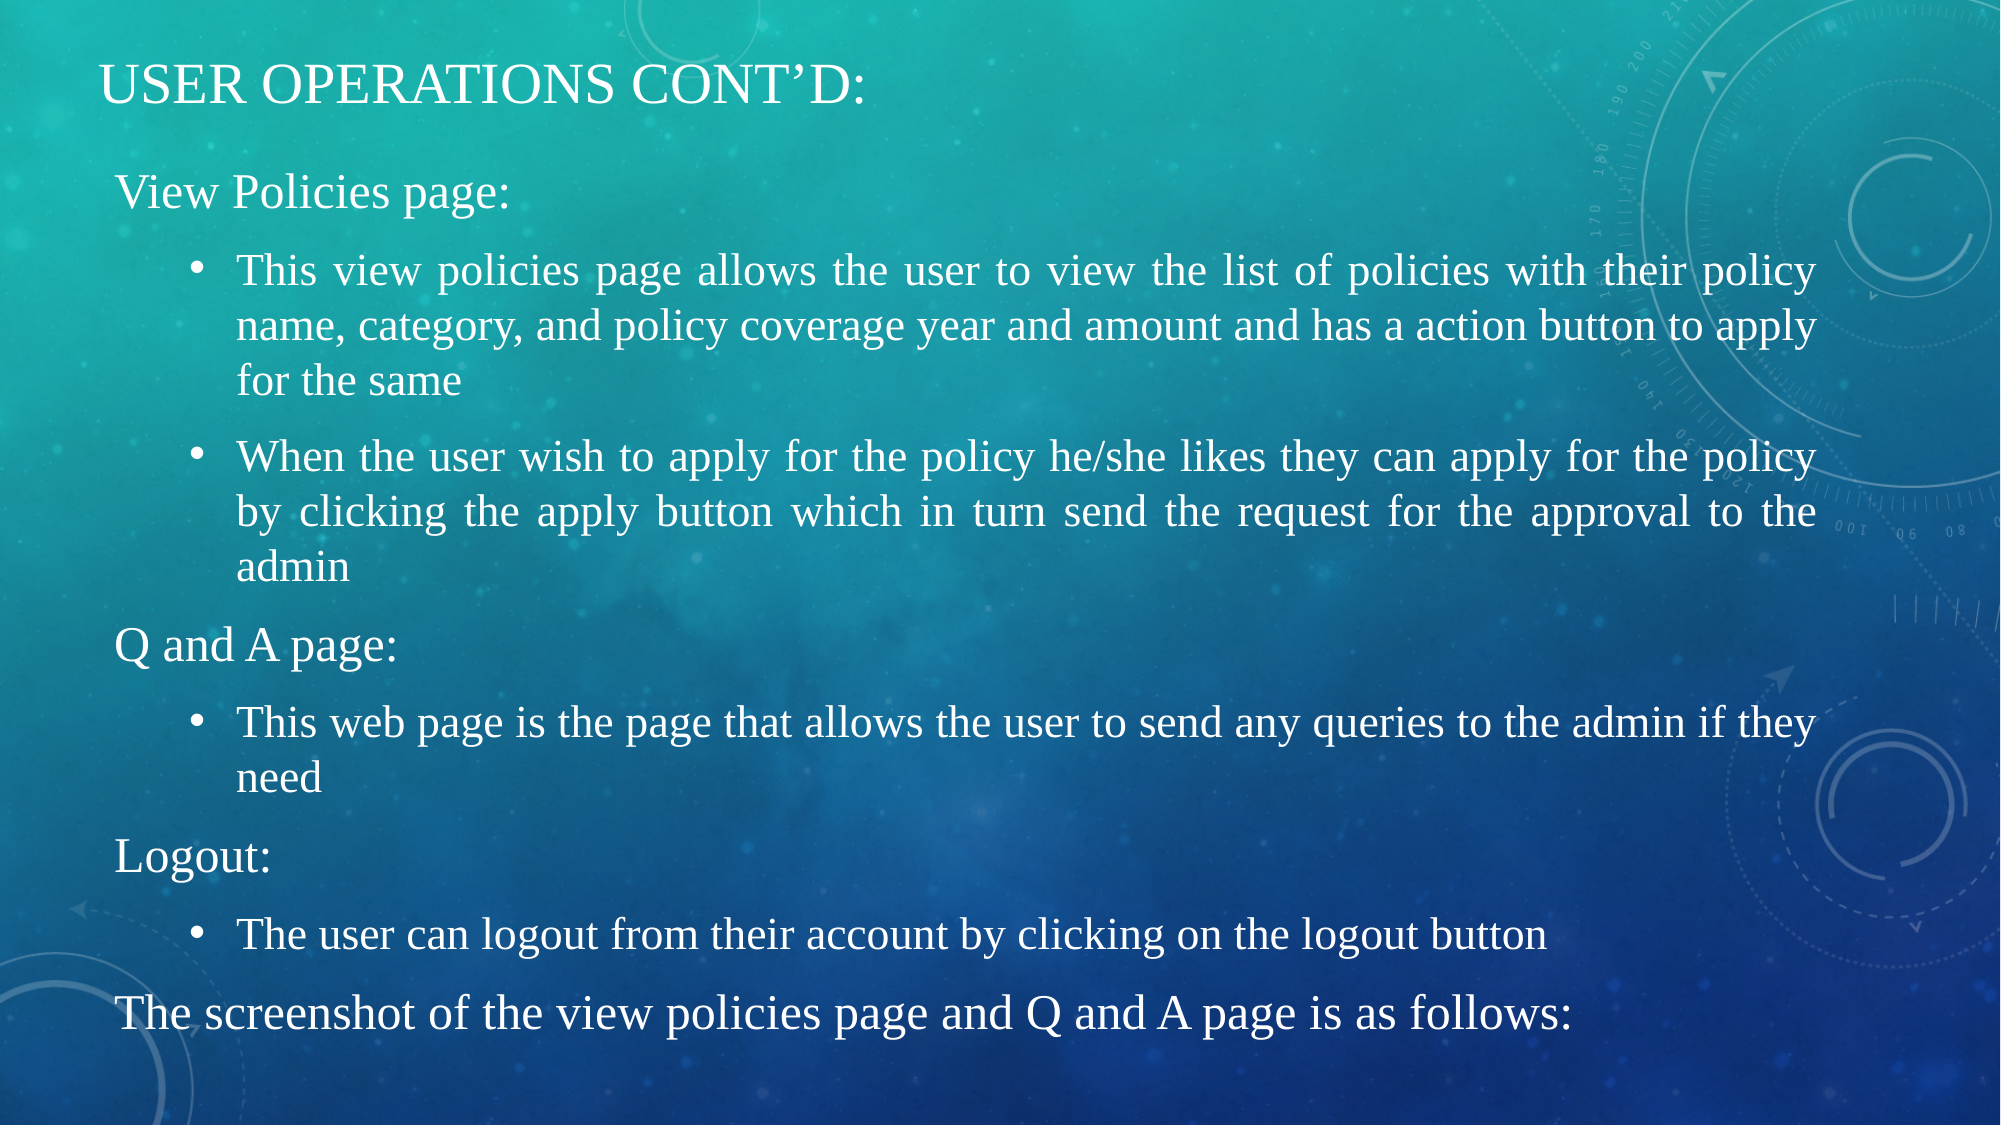

USER OPERATIONS cont’d:
View Policies page:
This view policies page allows the user to view the list of policies with their policy name, category, and policy coverage year and amount and has a action button to apply for the same
When the user wish to apply for the policy he/she likes they can apply for the policy by clicking the apply button which in turn send the request for the approval to the admin
Q and A page:
This web page is the page that allows the user to send any queries to the admin if they need
Logout:
The user can logout from their account by clicking on the logout button
The screenshot of the view policies page and Q and A page is as follows: